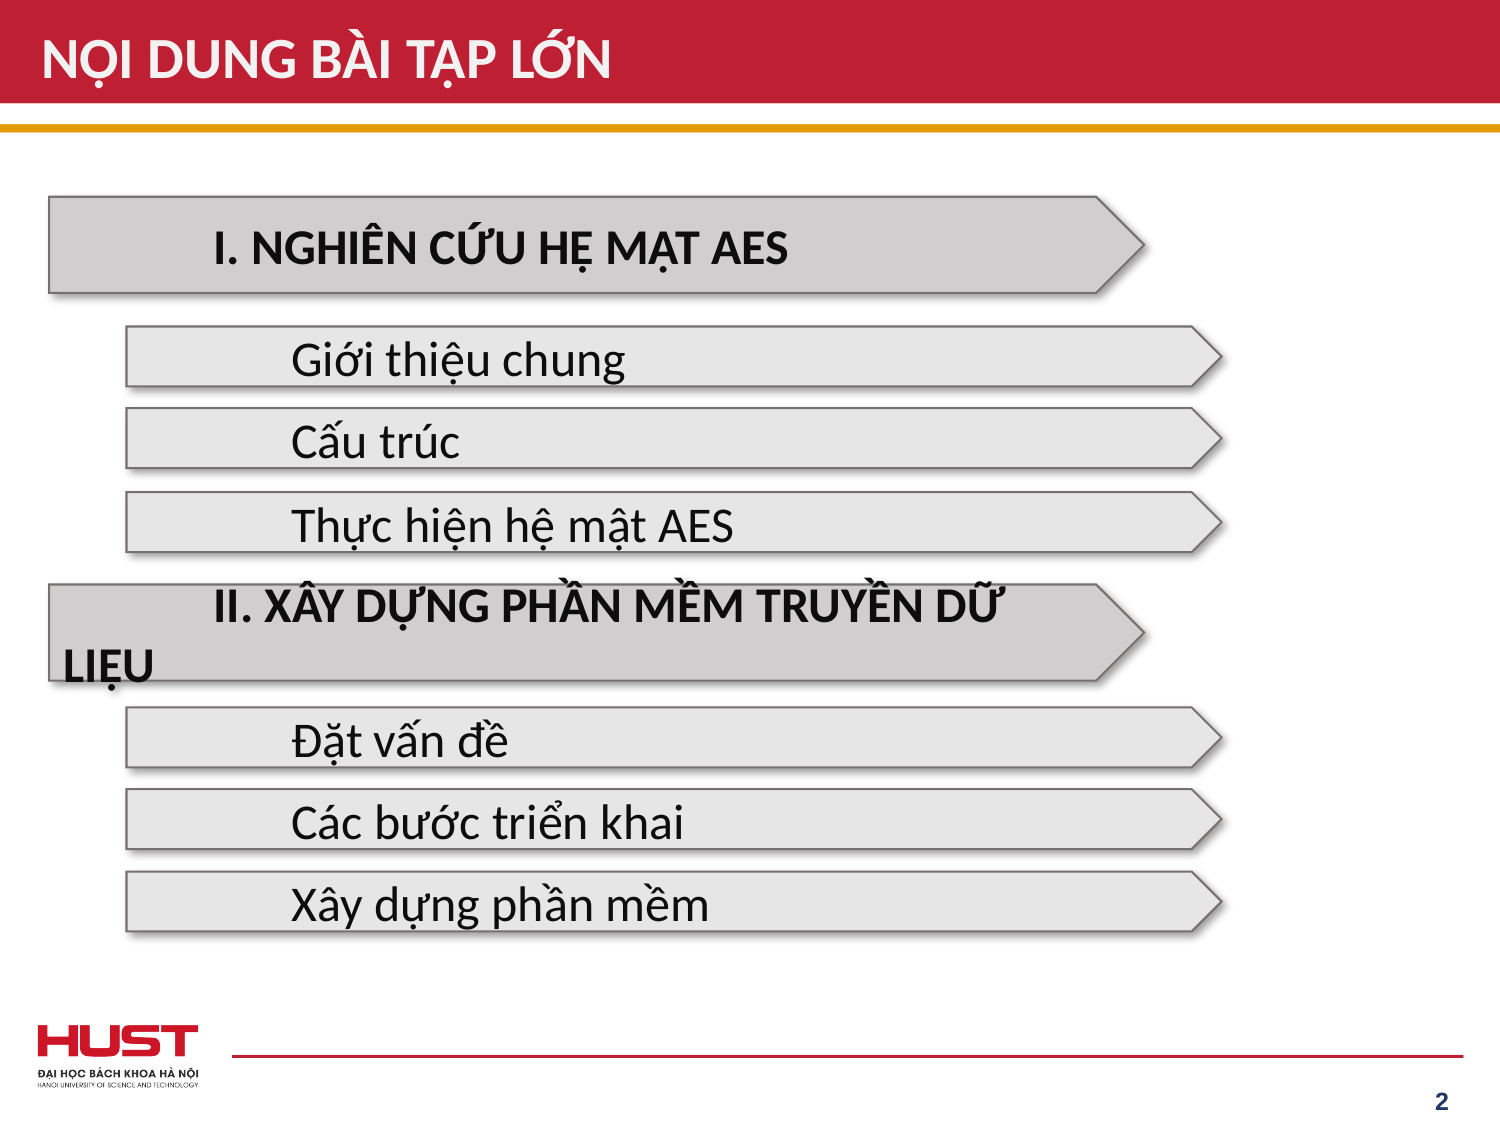

NỘI DUNG BÀI TẬP LỚN
	I. NGHIÊN CỨU HỆ MẬT AES
	Giới thiệu chung
	Cấu trúc
	Thực hiện hệ mật AES
	II. XÂY DỰNG PHẦN MỀM TRUYỀN DỮ LIỆU
	Đặt vấn đề
	Các bước triển khai
	Xây dựng phần mềm
2